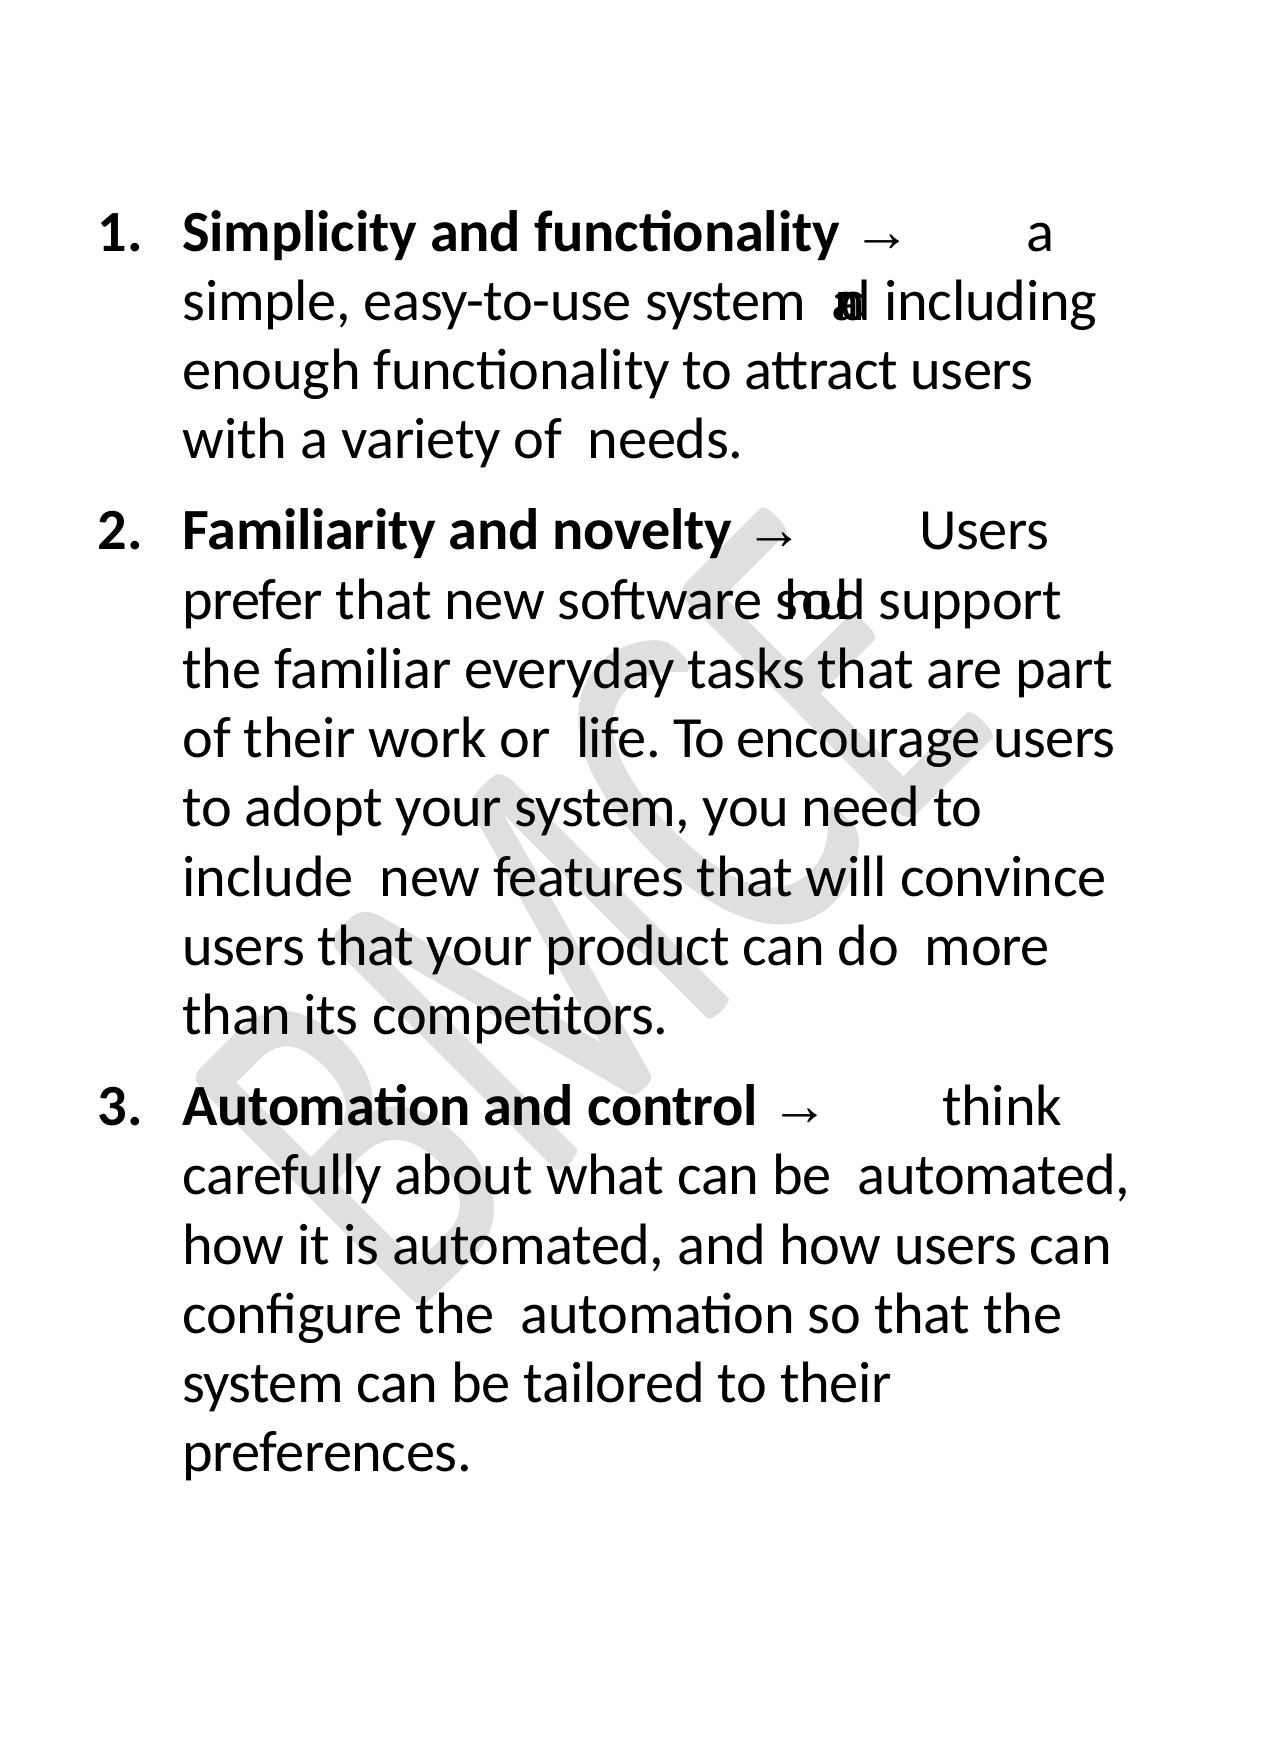

Simplicity and functionality → a simple, easy-to-use system  and including enough functionality to attract users with a variety of  needs.
Familiarity and novelty → Users prefer that new software should  support the familiar everyday tasks that are part of their work or  life. To encourage users to adopt your system, you need to include  new features that will convince users that your product can do  more than its competitors.
Automation and control → think carefully about what can be  automated, how it is automated, and how users can configure the  automation so that the system can be tailored to their preferences.